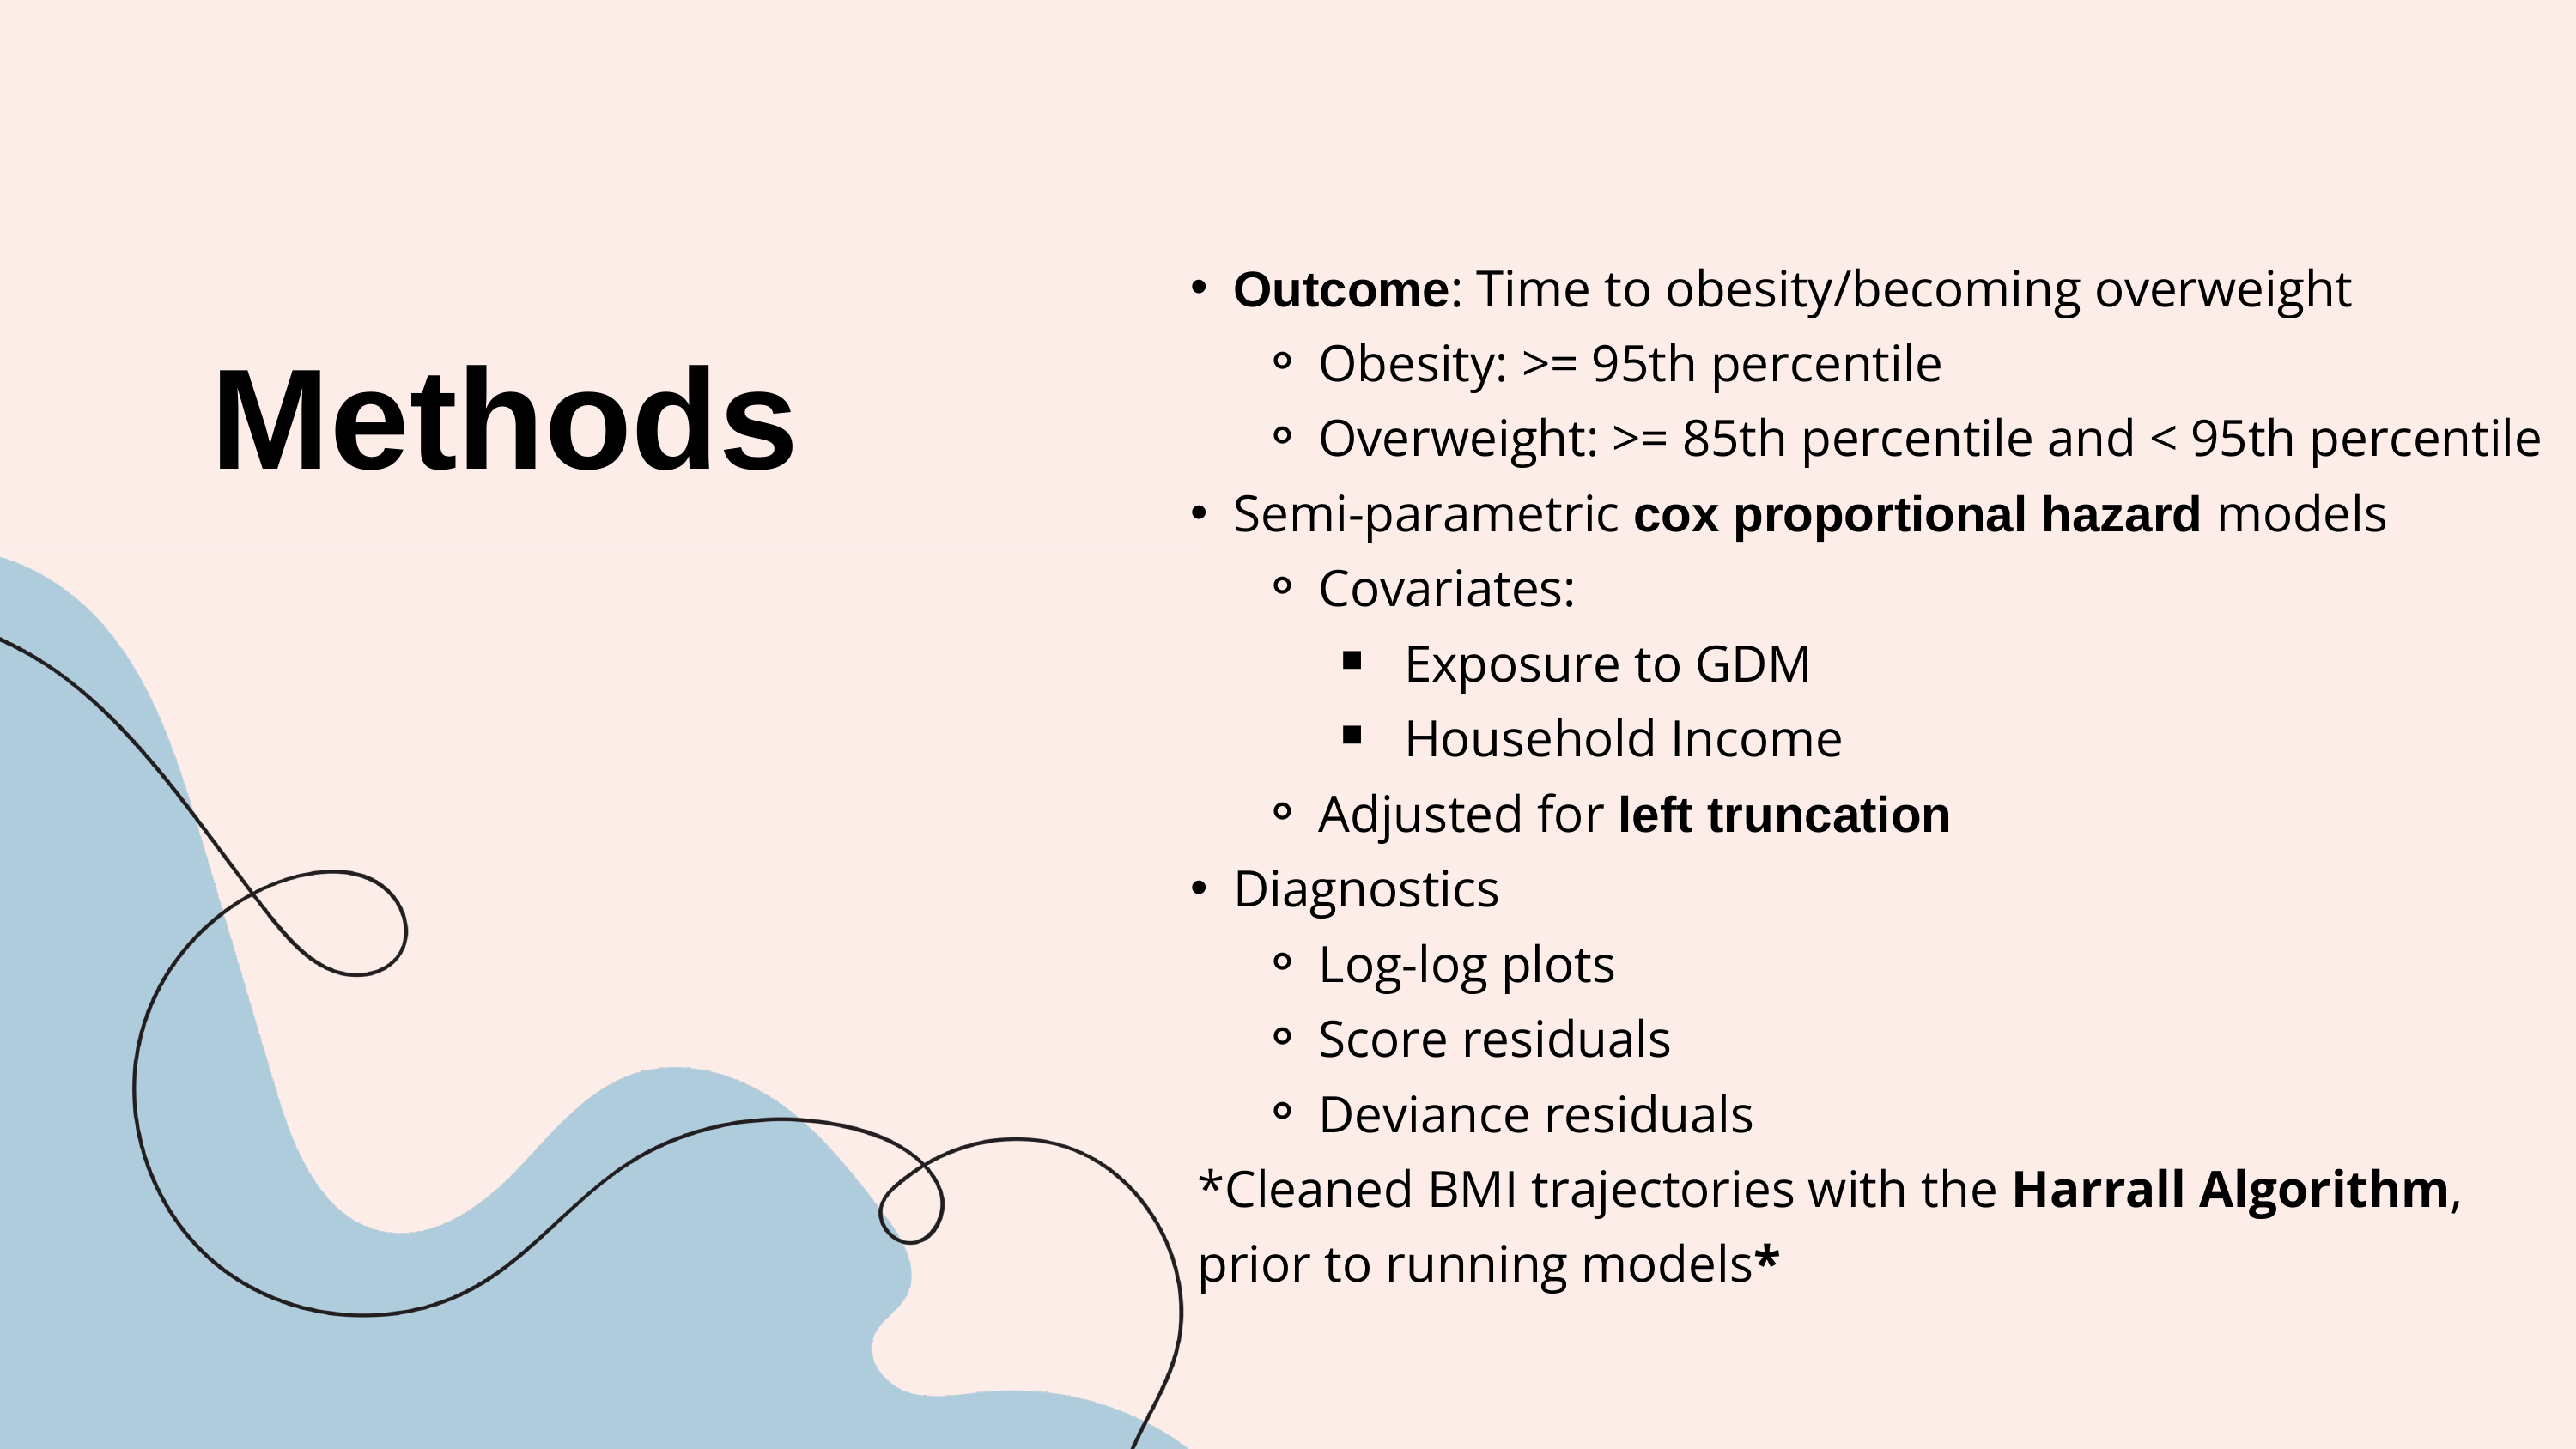

Outcome: Time to obesity/becoming overweight
Obesity: >= 95th percentile
Overweight: >= 85th percentile and < 95th percentile
Semi-parametric cox proportional hazard models
Covariates:
Exposure to GDM
Household Income
Adjusted for left truncation
Diagnostics
Log-log plots
Score residuals
Deviance residuals
*Cleaned BMI trajectories with the Harrall Algorithm, prior to running models*
Methods